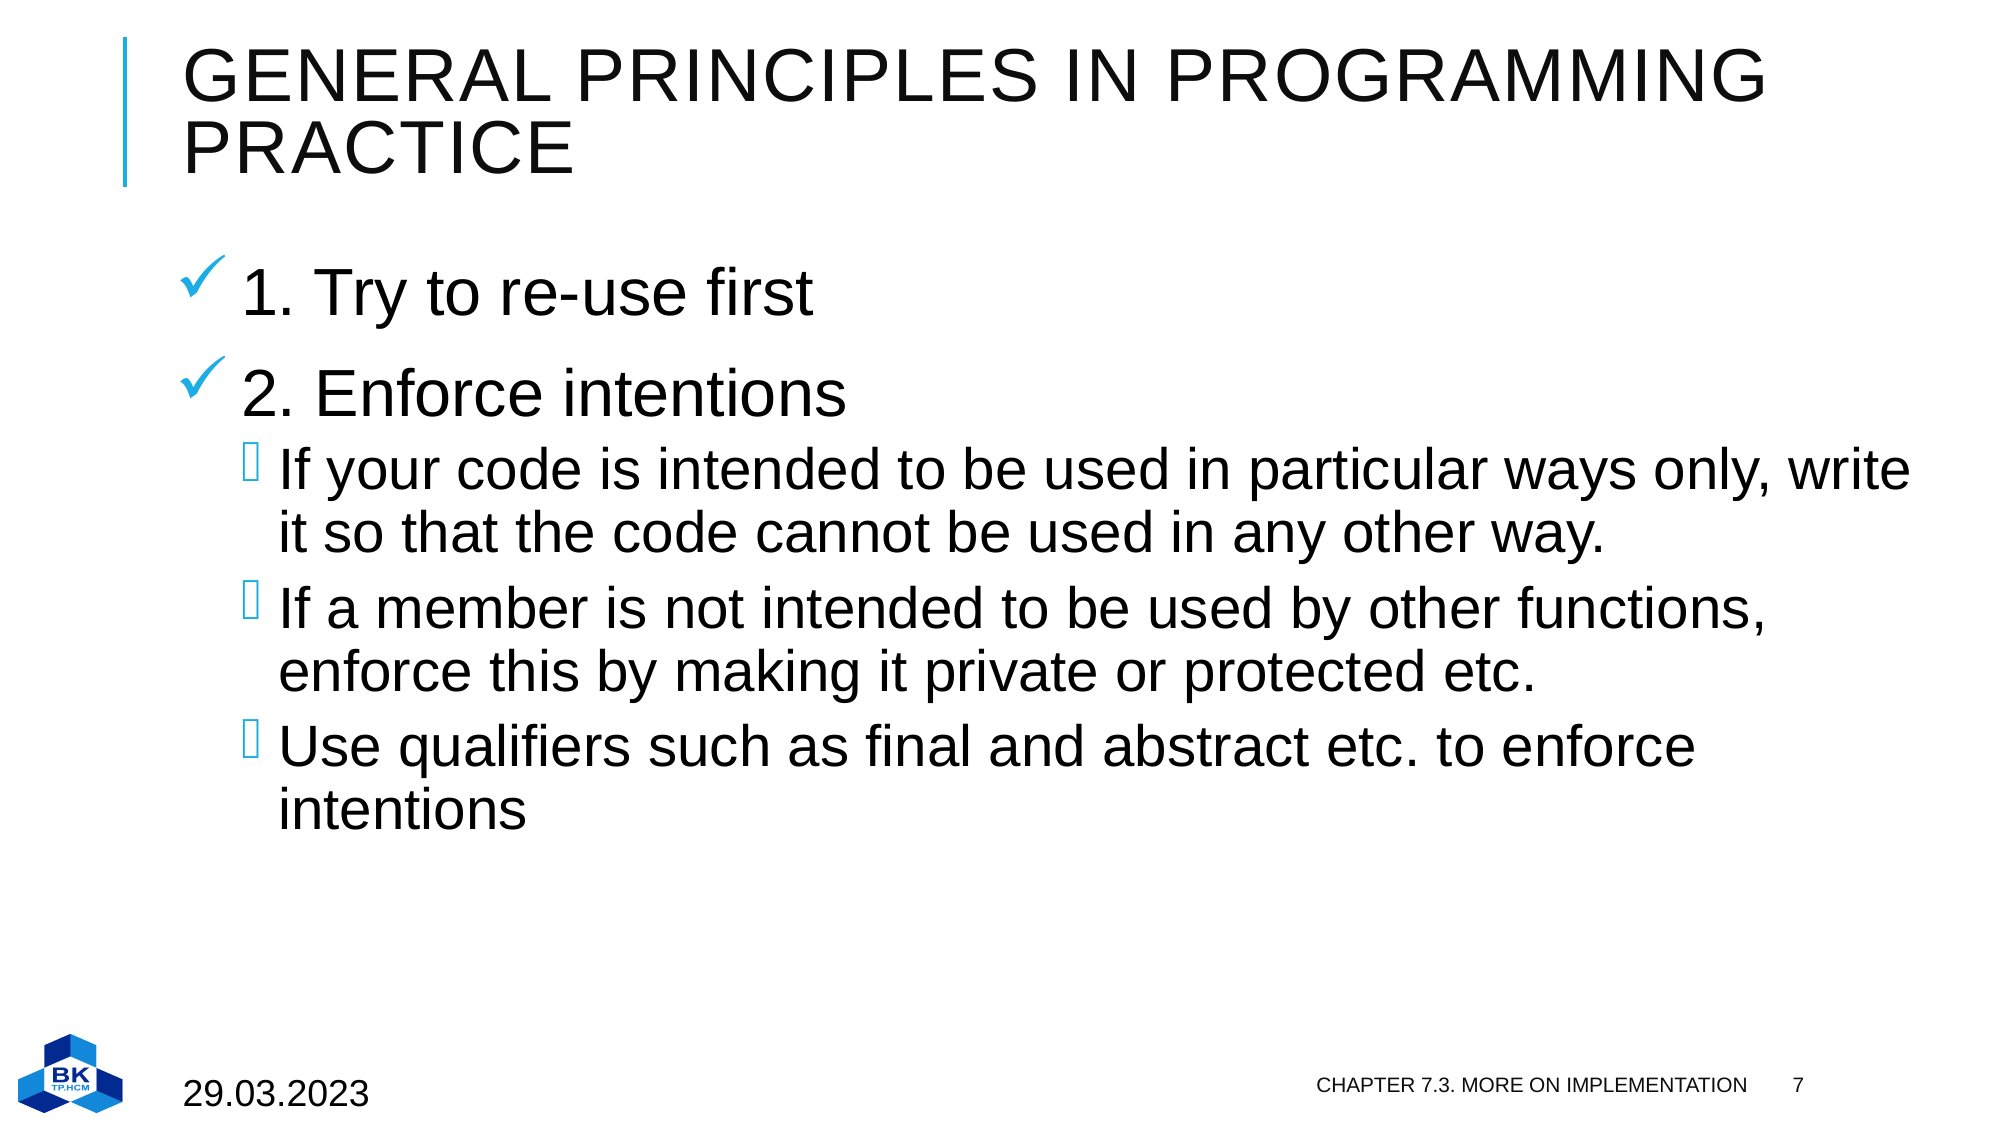

# General Principles in Programming Practice
1. Try to re-use first
2. Enforce intentions
If your code is intended to be used in particular ways only, write it so that the code cannot be used in any other way.
If a member is not intended to be used by other functions, enforce this by making it private or protected etc.
Use qualifiers such as final and abstract etc. to enforce intentions
29.03.2023
Chapter 7.3. More on Implementation
7